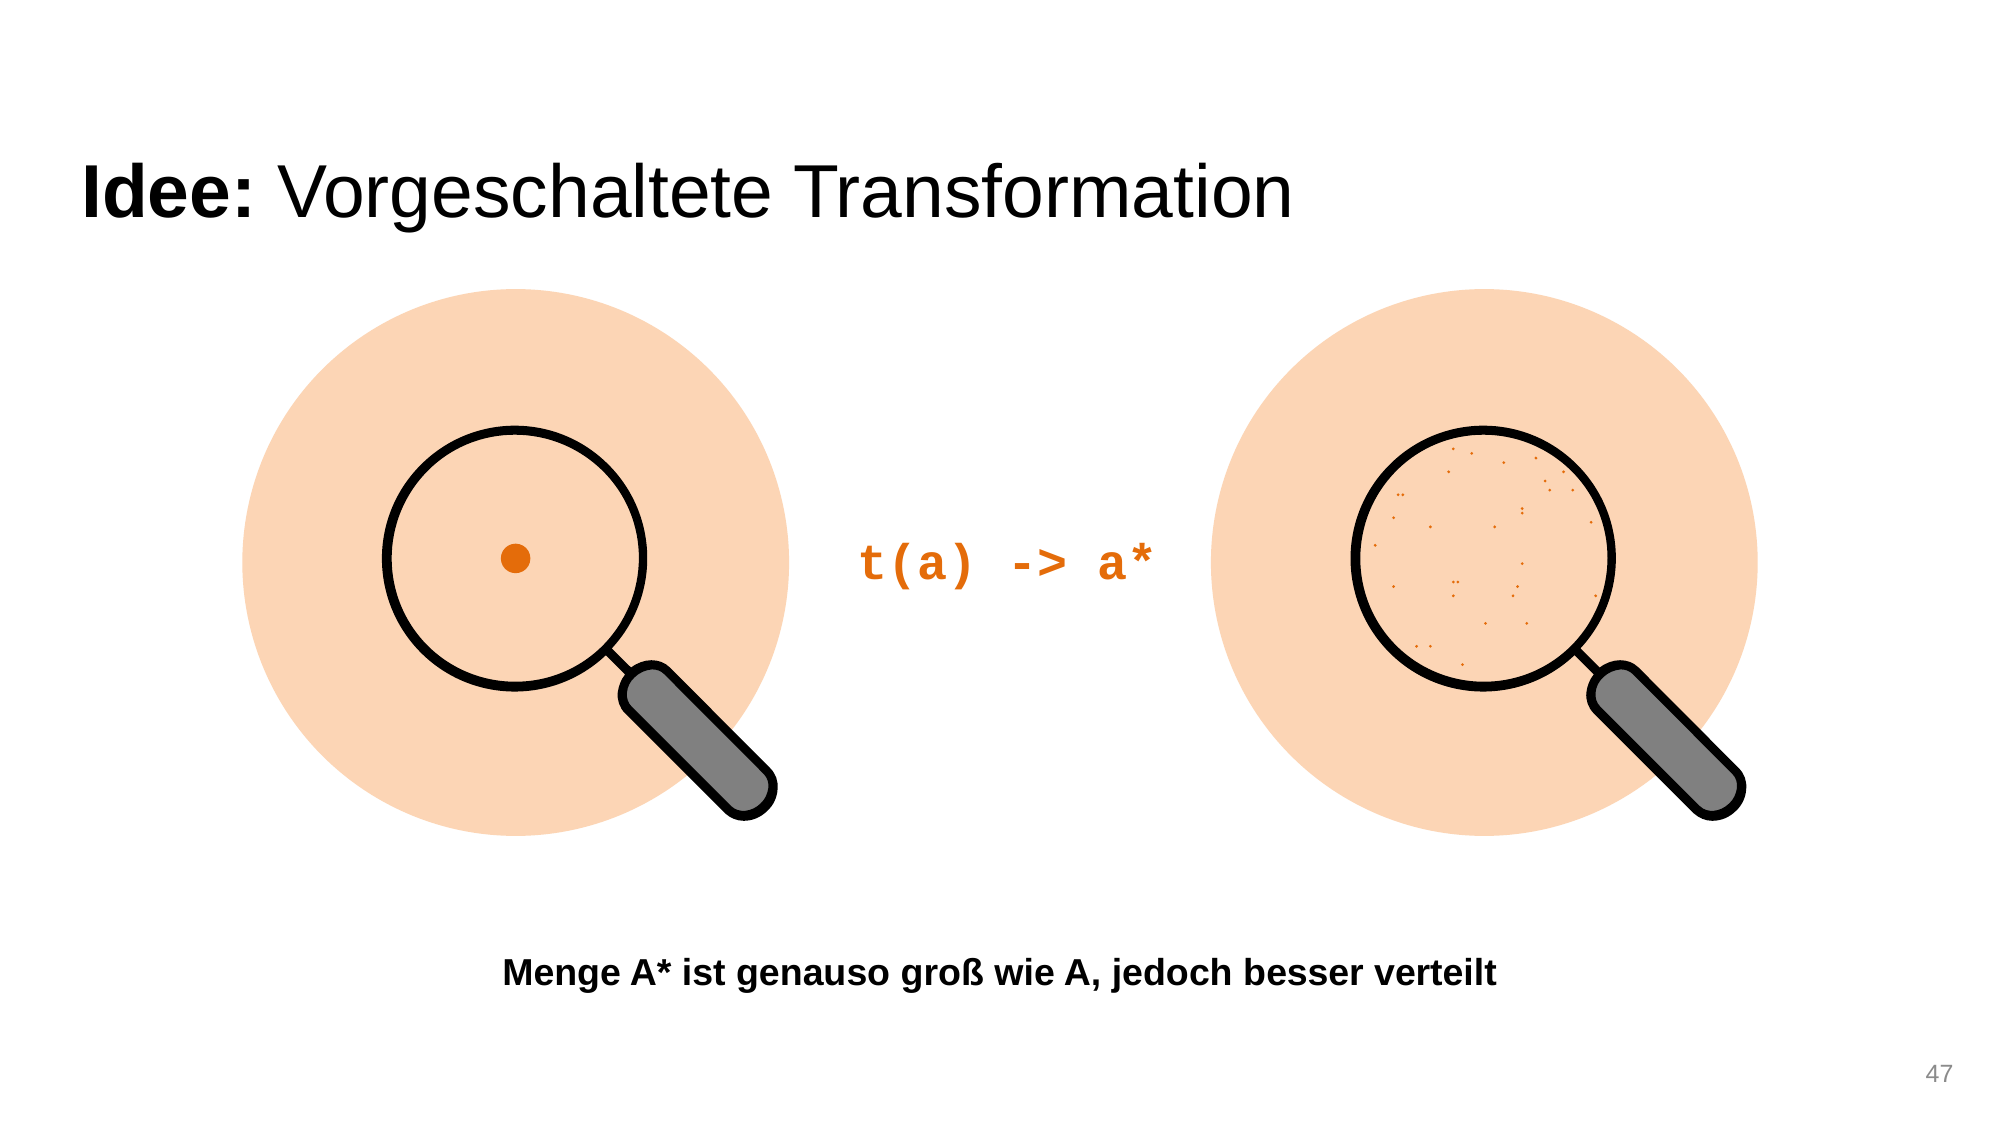

Idee: Vorgeschaltete Transformation

t(a) -> a*

Menge A* ist genauso groß wie A, jedoch besser verteilt
47